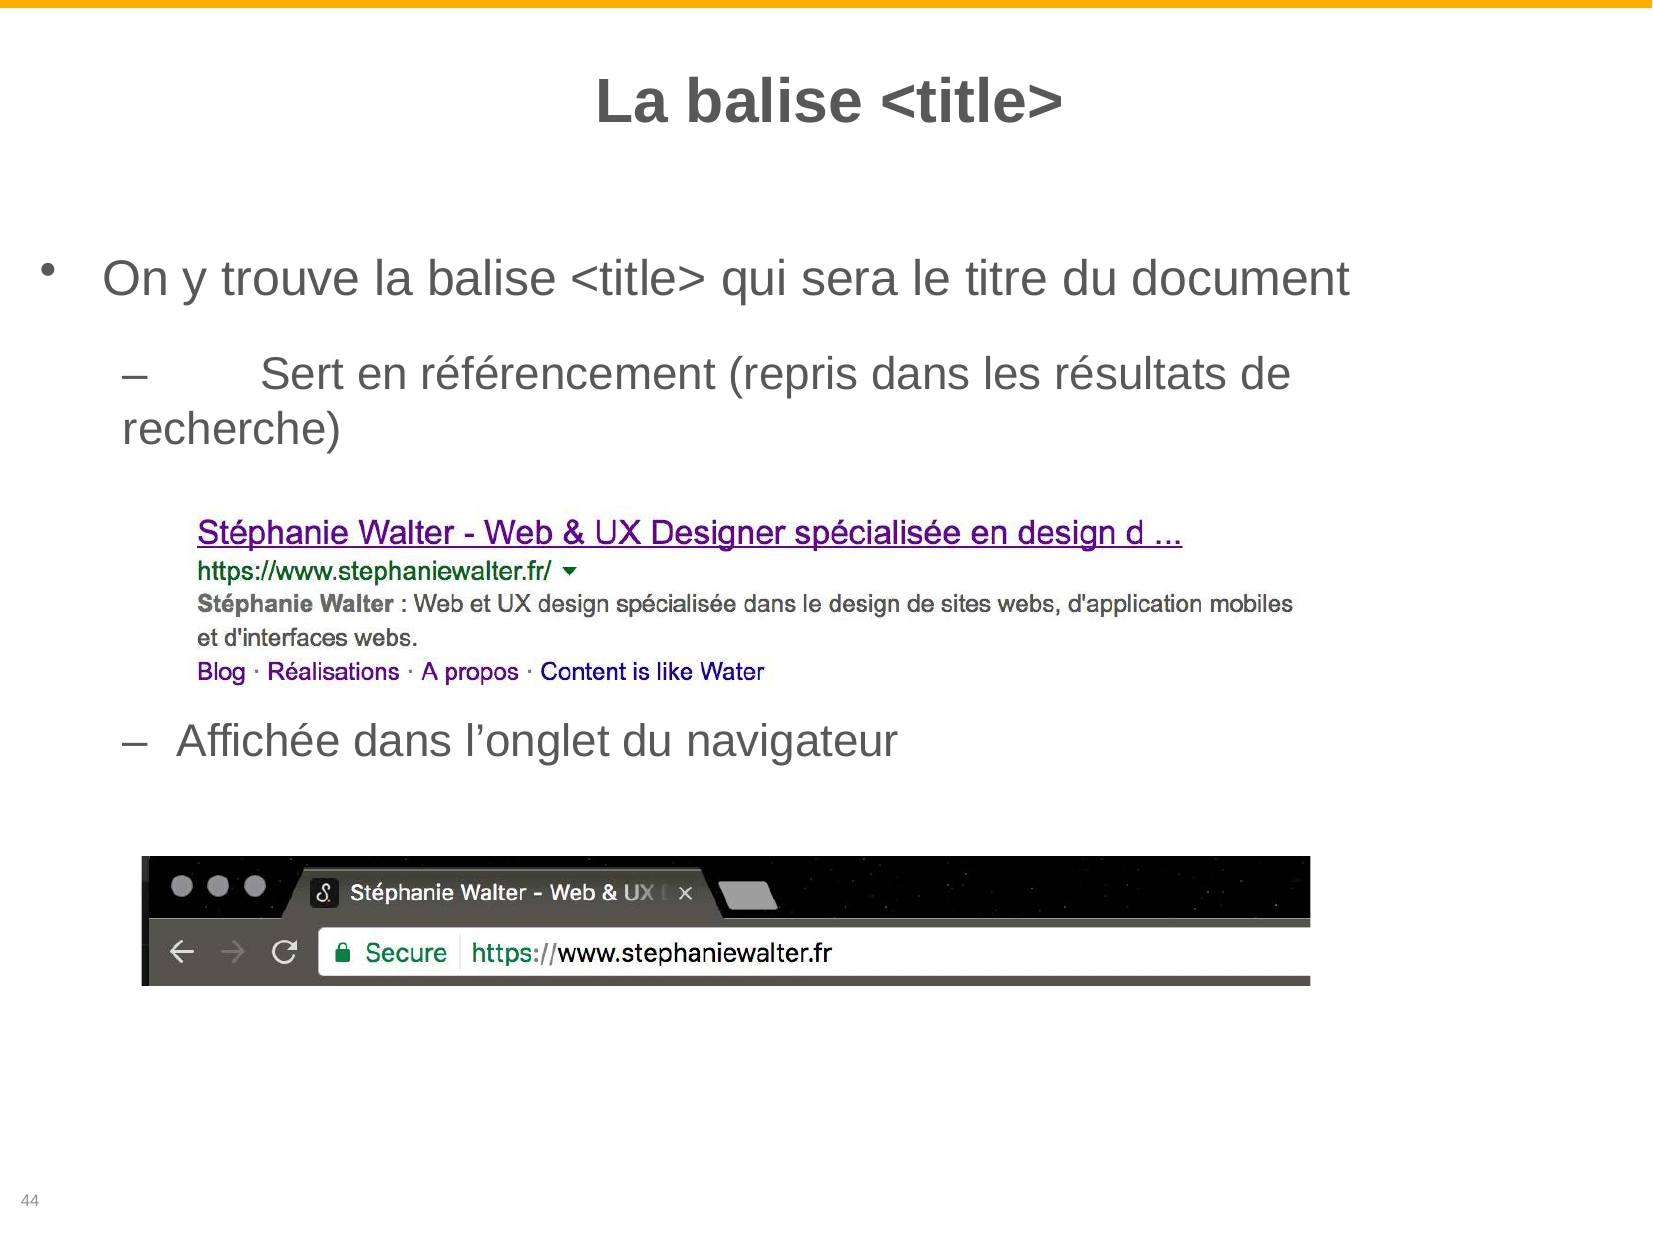

# La balise <title>
On y trouve la balise <title> qui sera le titre du document
–	Sert en référencement (repris dans les résultats de recherche)

–	Affichée dans l’onglet du navigateur

44